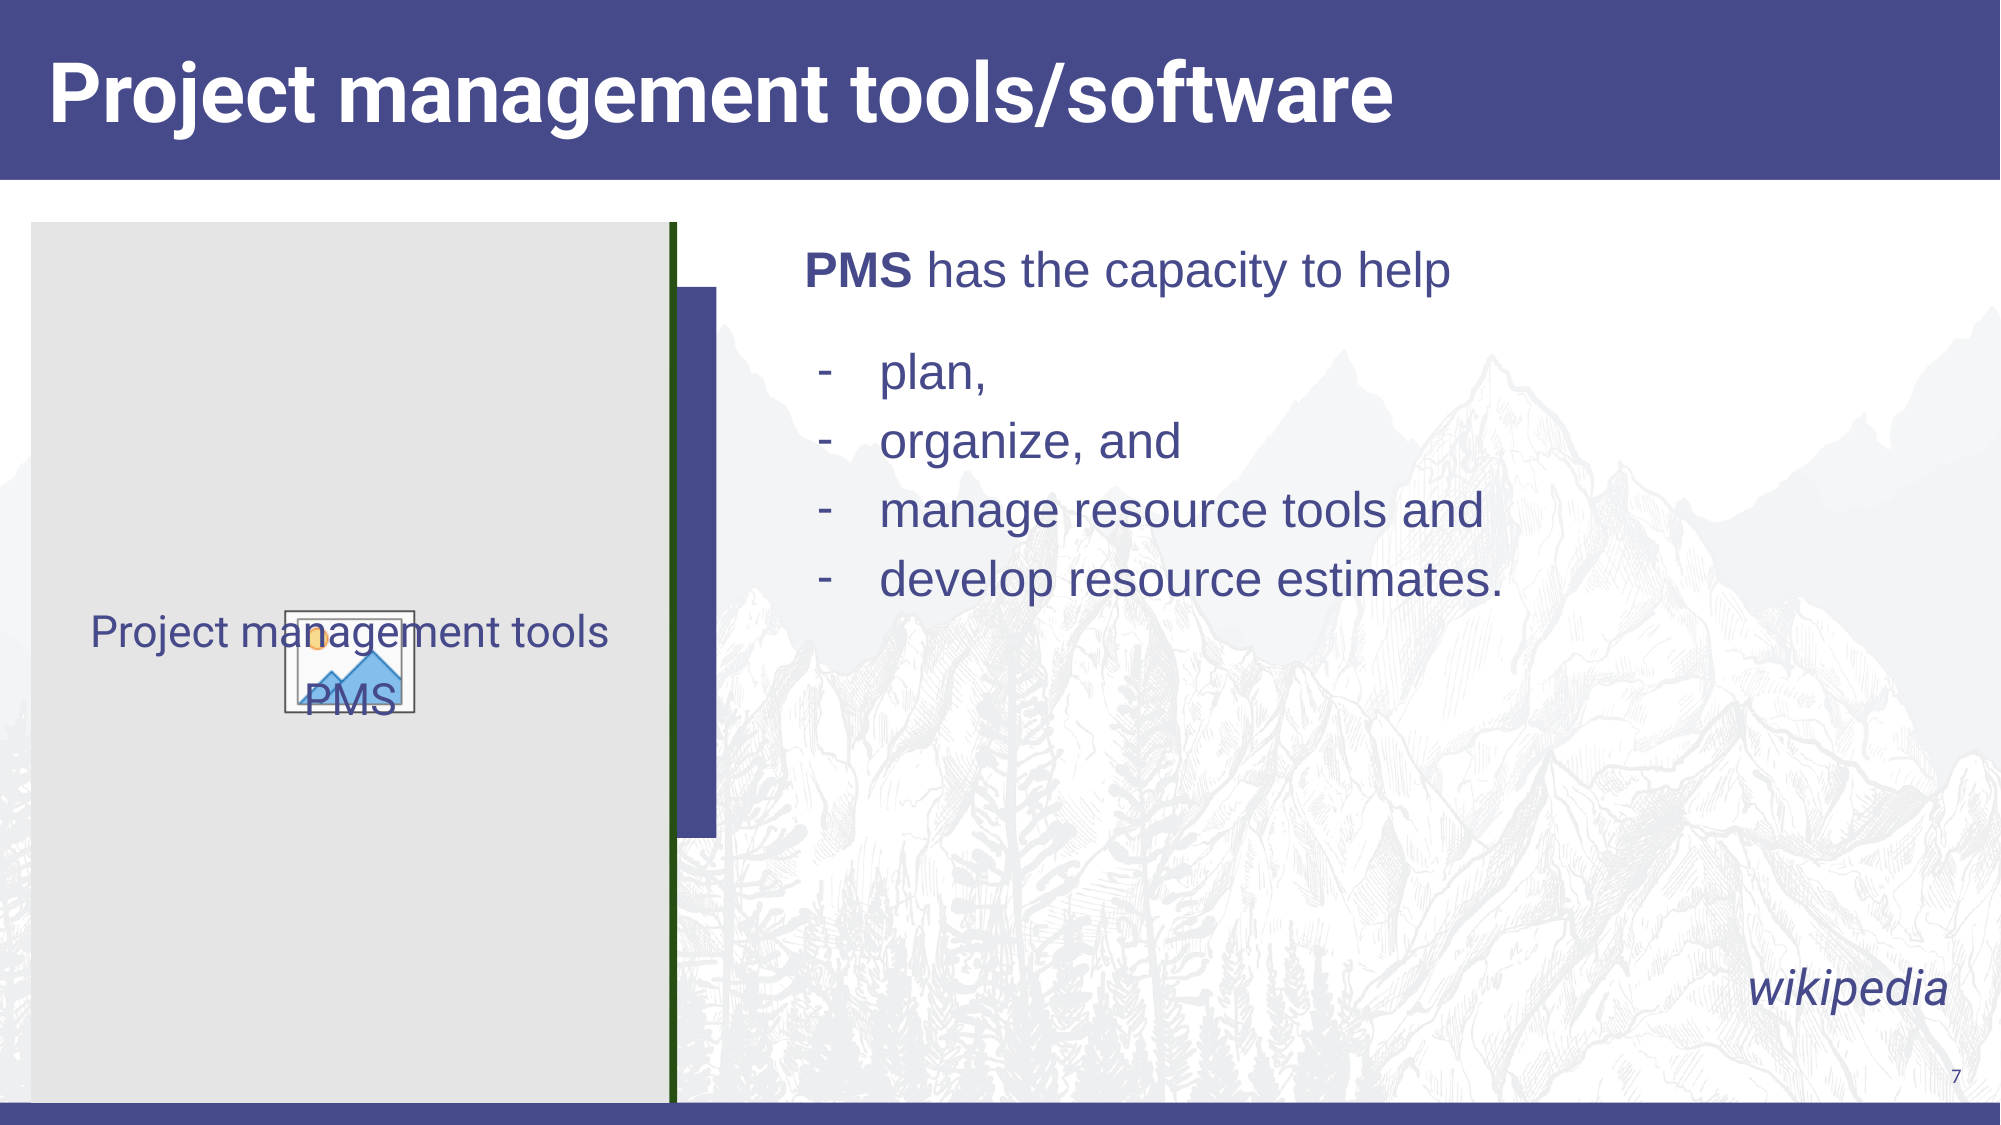

# Project management tools/software
PMS has the capacity to help
plan,
organize, and
manage resource tools and
develop resource estimates.

wikipedia
Project management tools
PMS
7